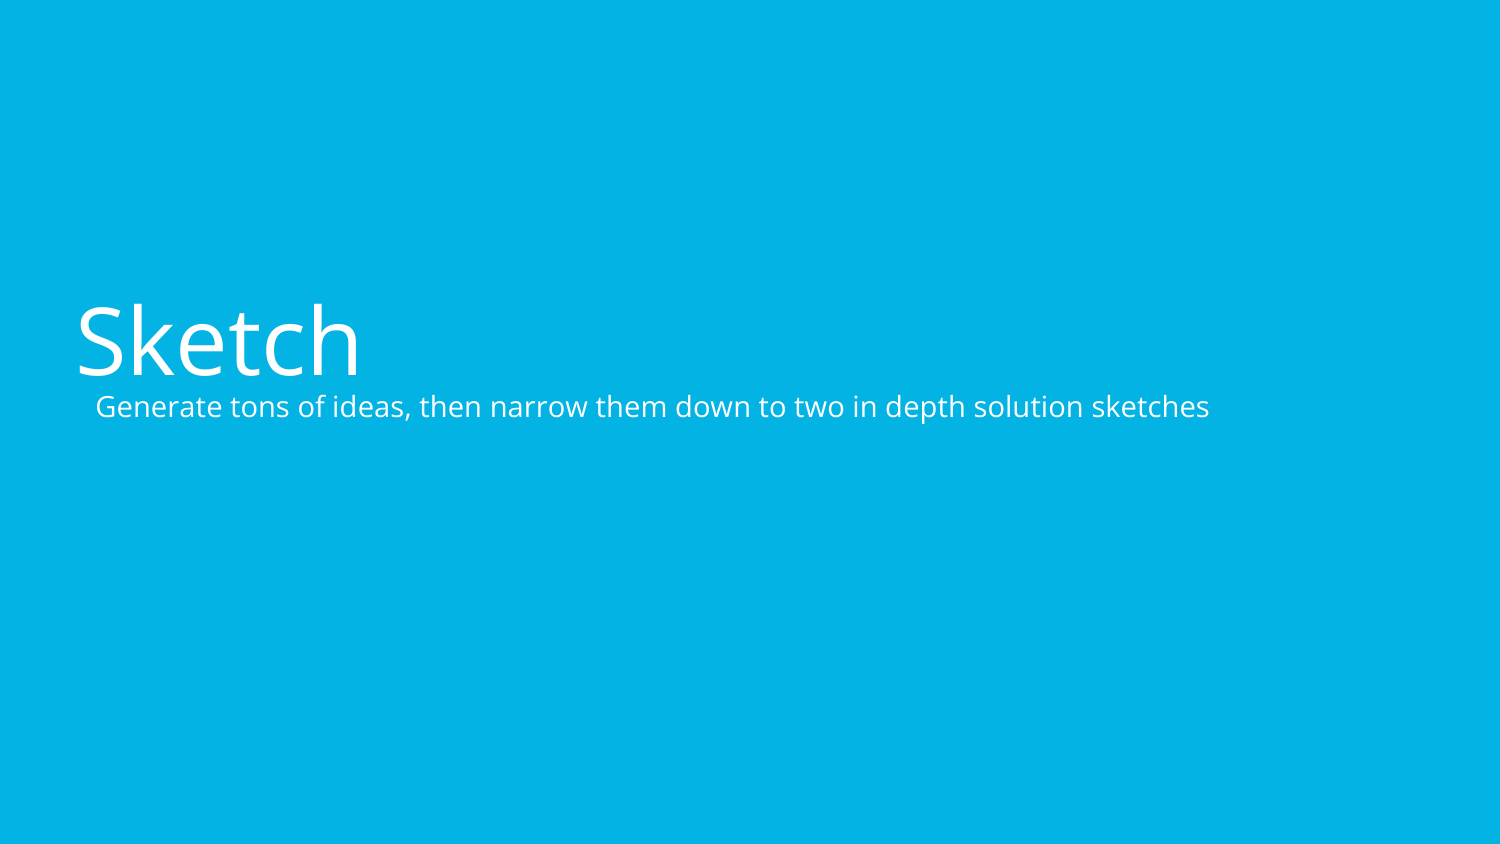

# Sketch
Generate tons of ideas, then narrow them down to two in depth solution sketches